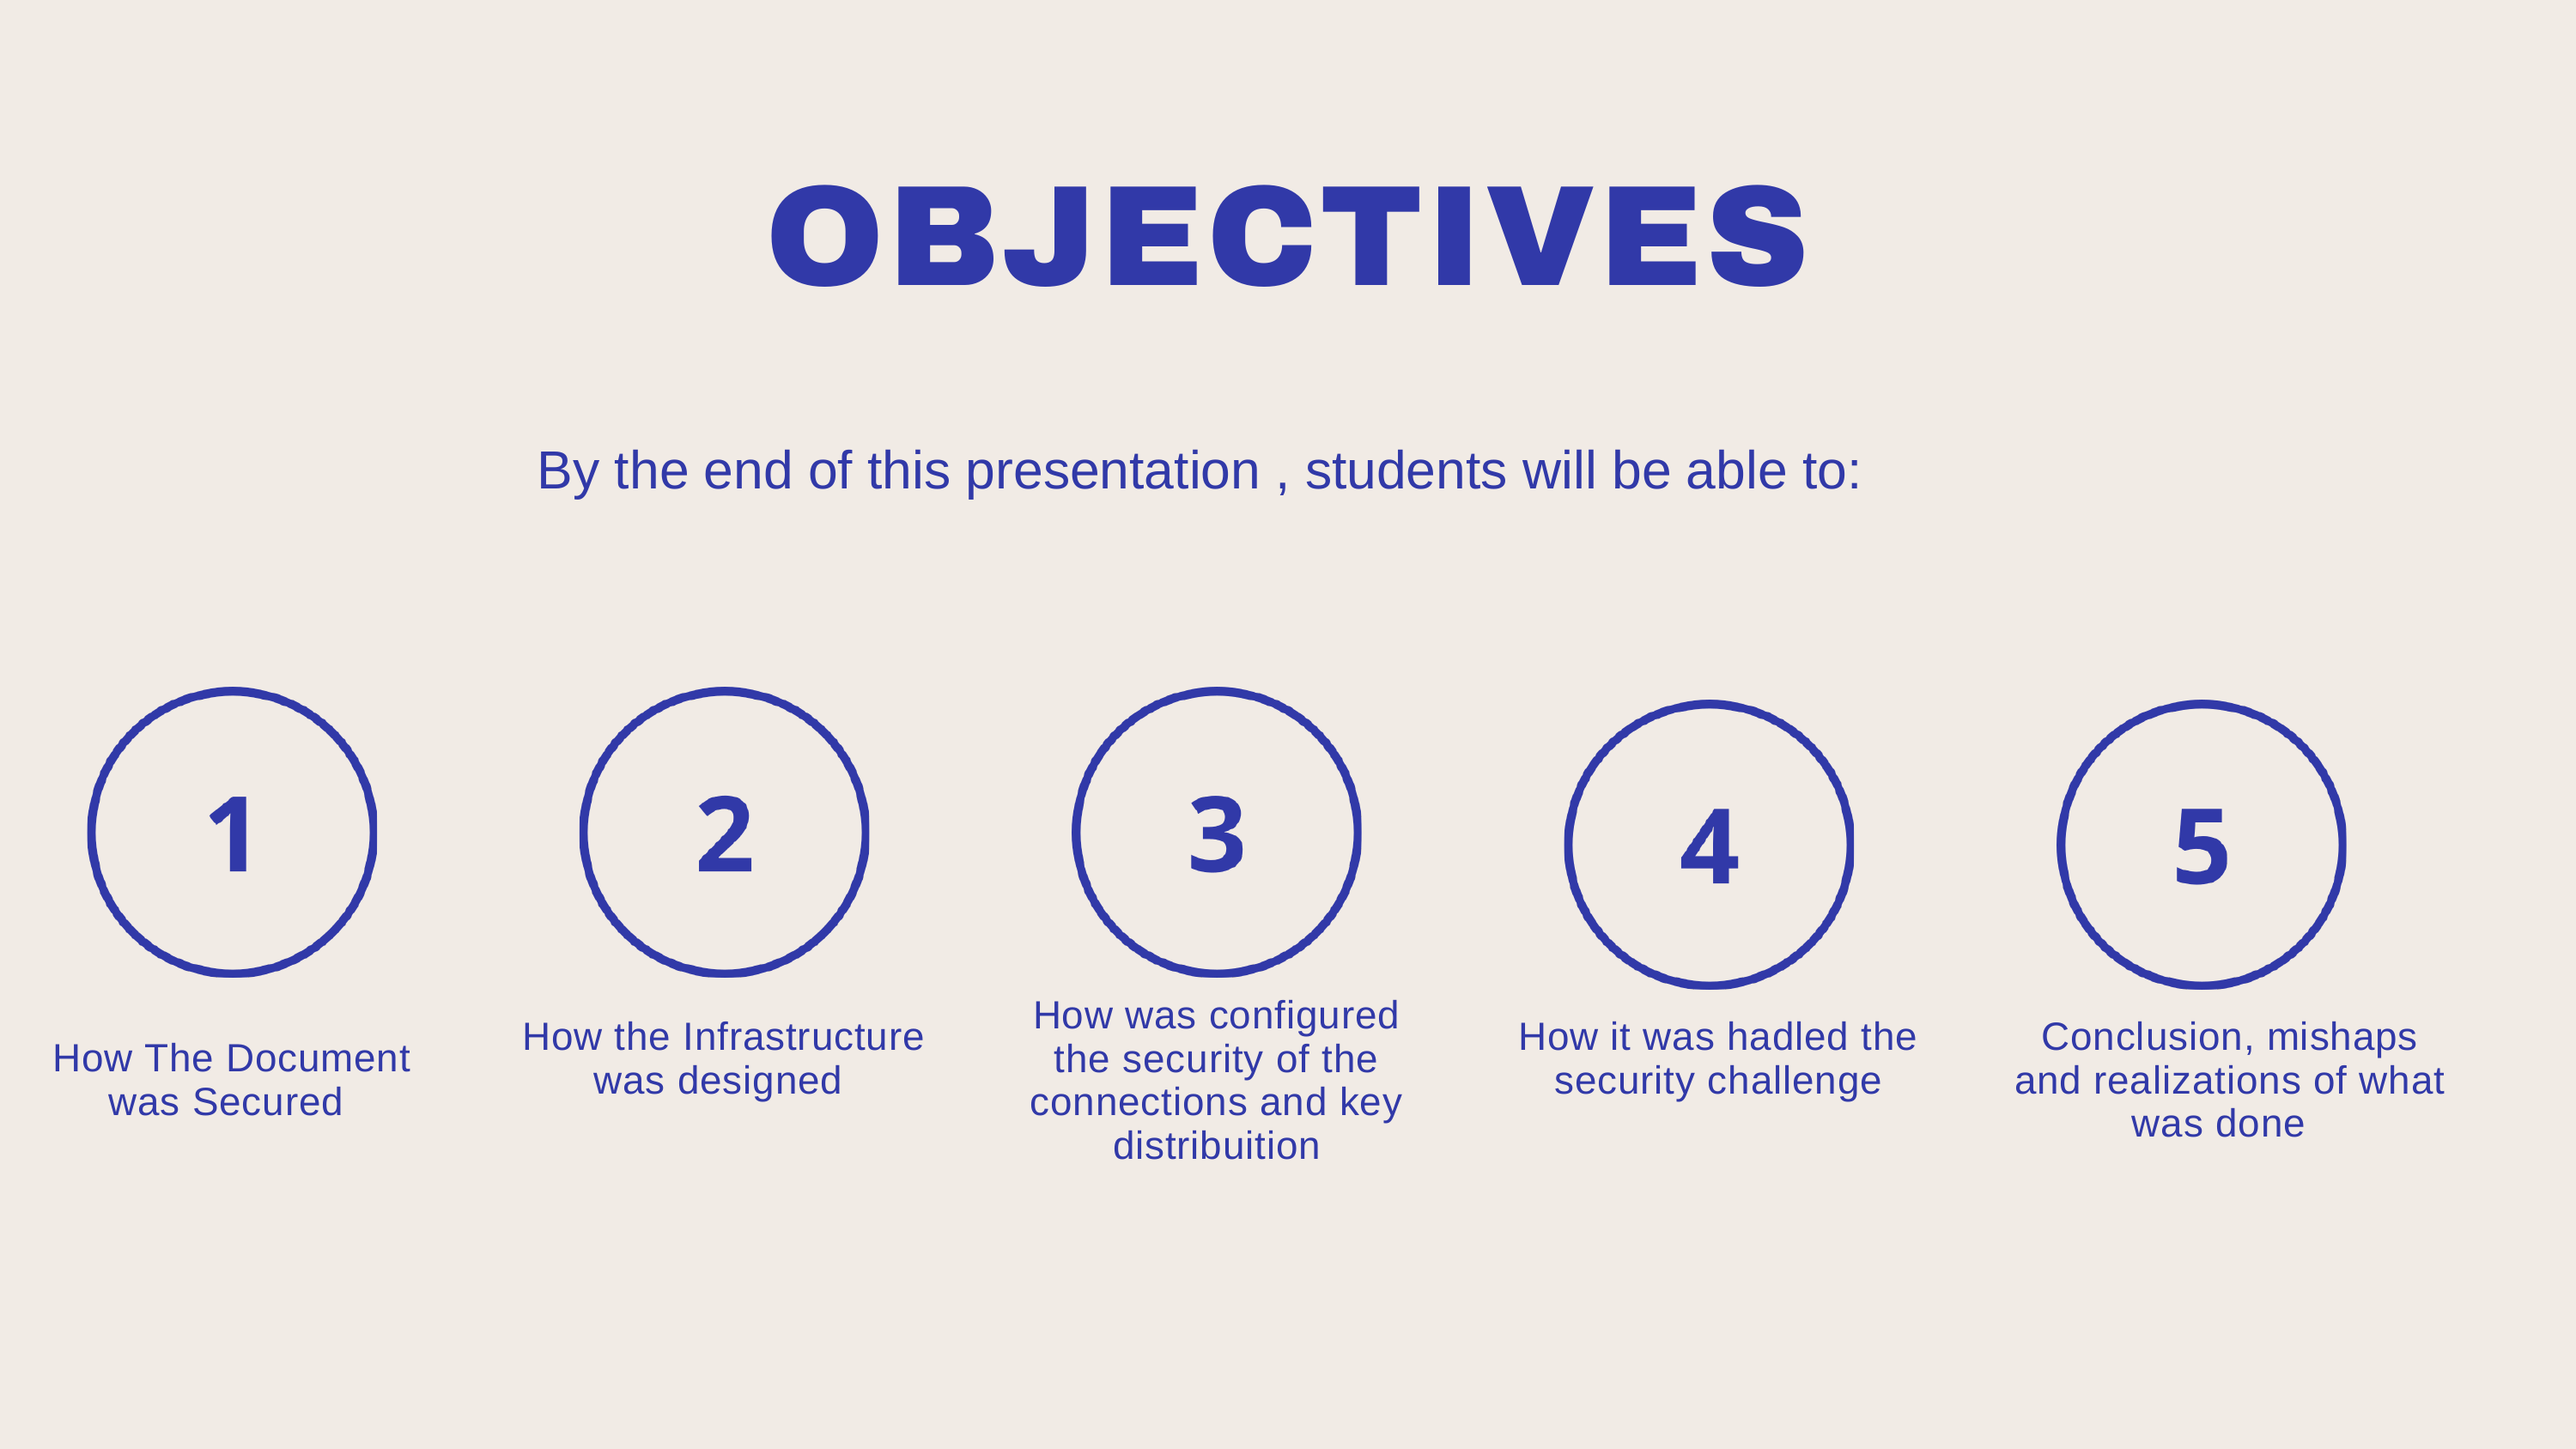

OBJECTIVES
By the end of this presentation , students will be able to:

How was configured the security of the connections and key distribuition
How the Infrastructure was designed
How it was hadled the security challenge
Conclusion, mishaps and realizations of what was done
How The Document was Secured